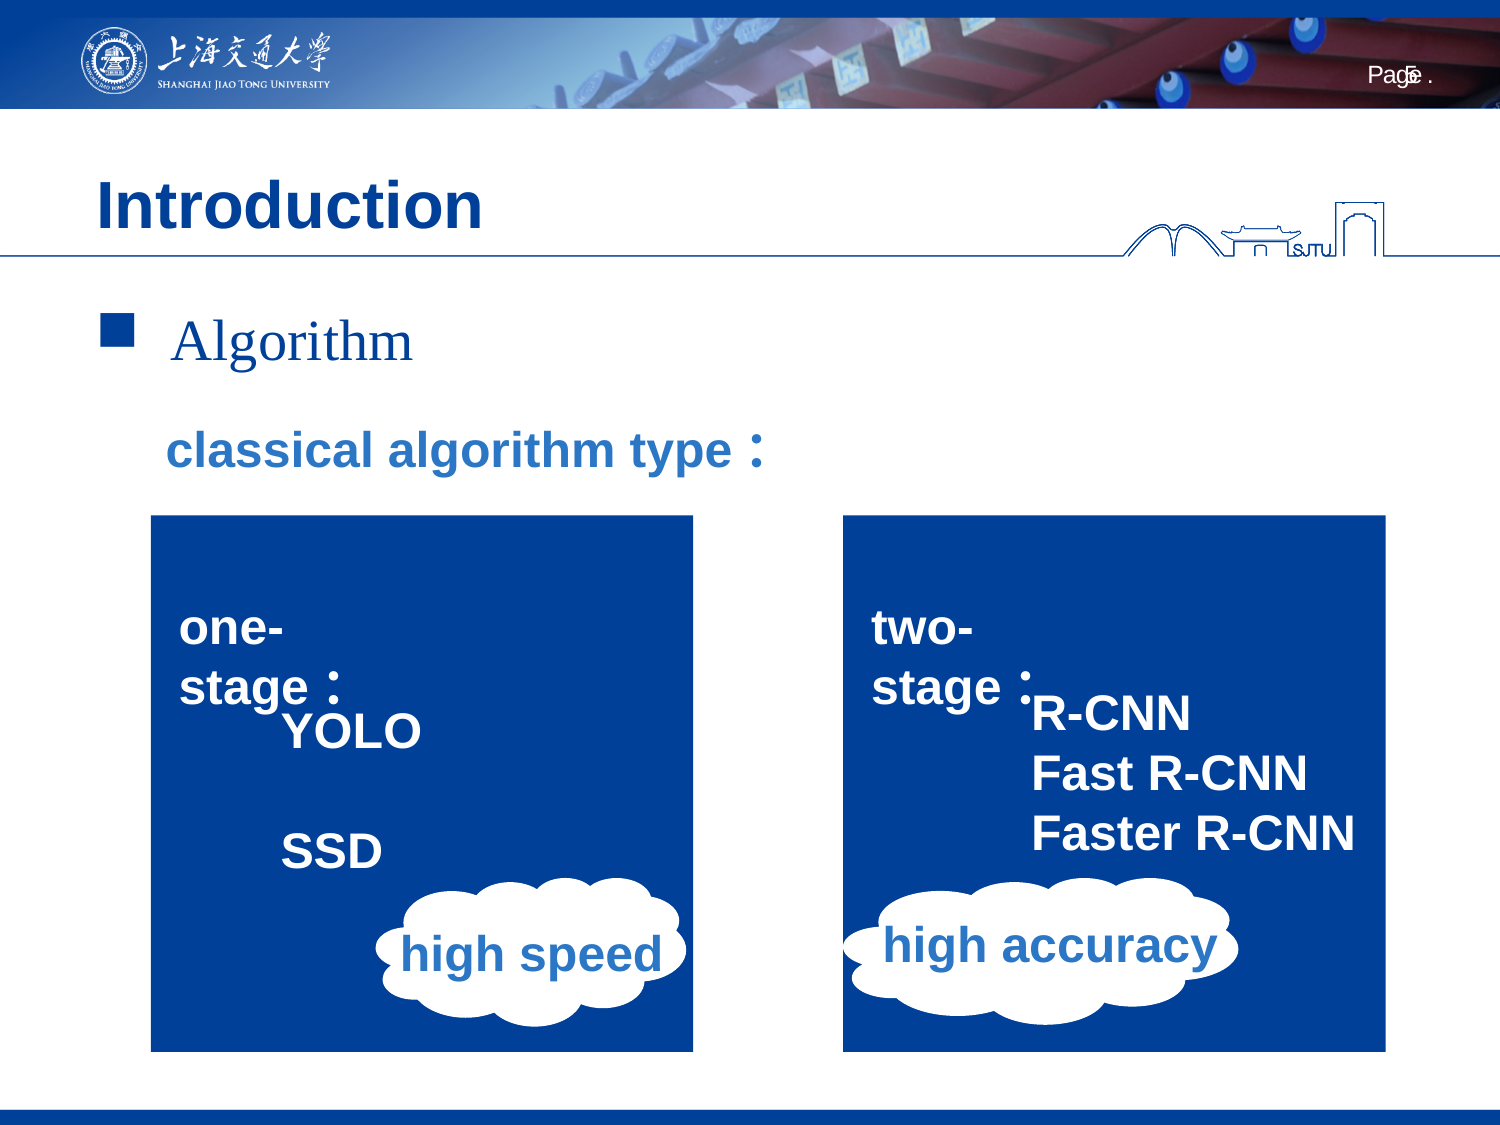

# Introduction
Algorithm
classical algorithm type：

one-stage：
two-stage：
R-CNN
Fast R-CNN
Faster R-CNN
YOLO

SSD

high accuracy
high speed